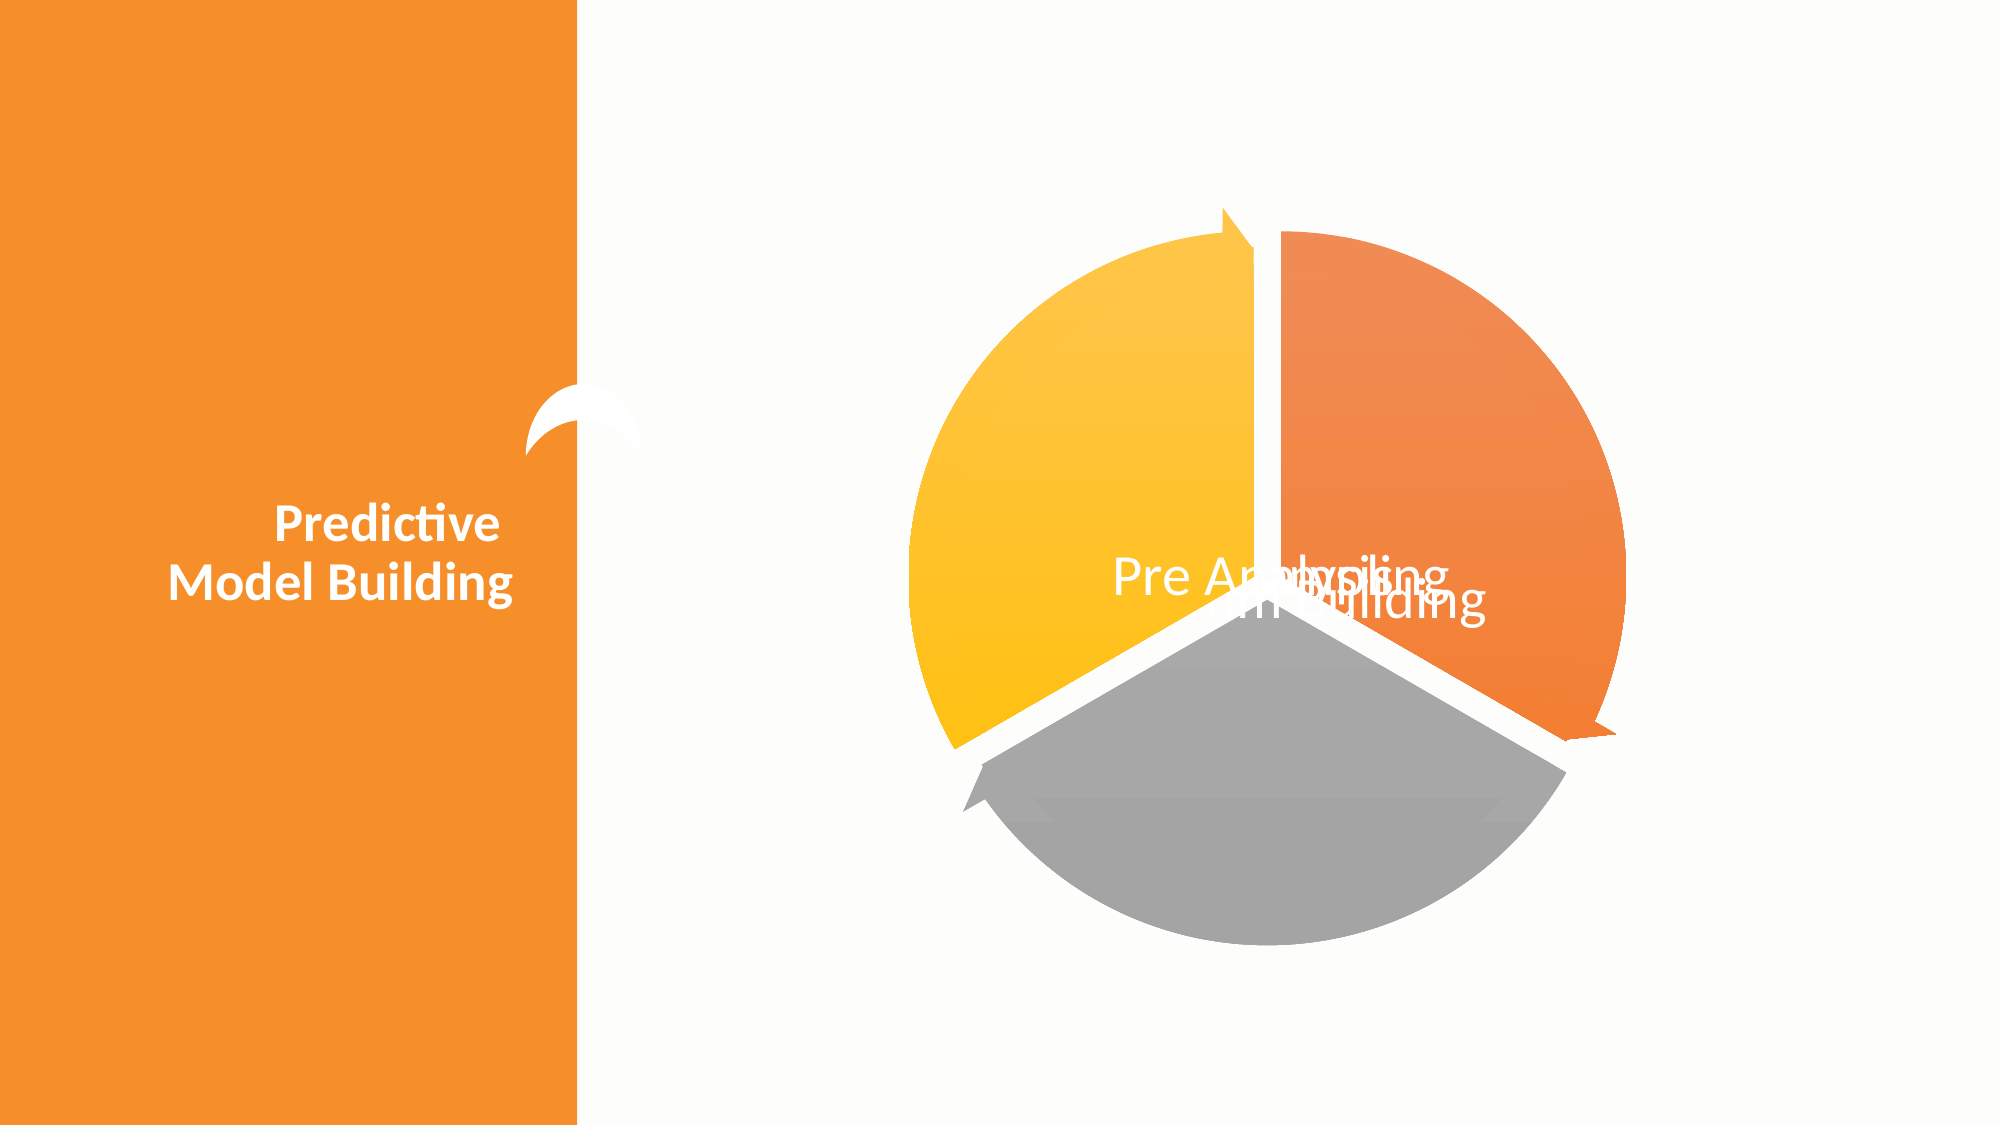

Data Sampling
Algorithm Building
Pre Analysis

Predictive
Model Building
17